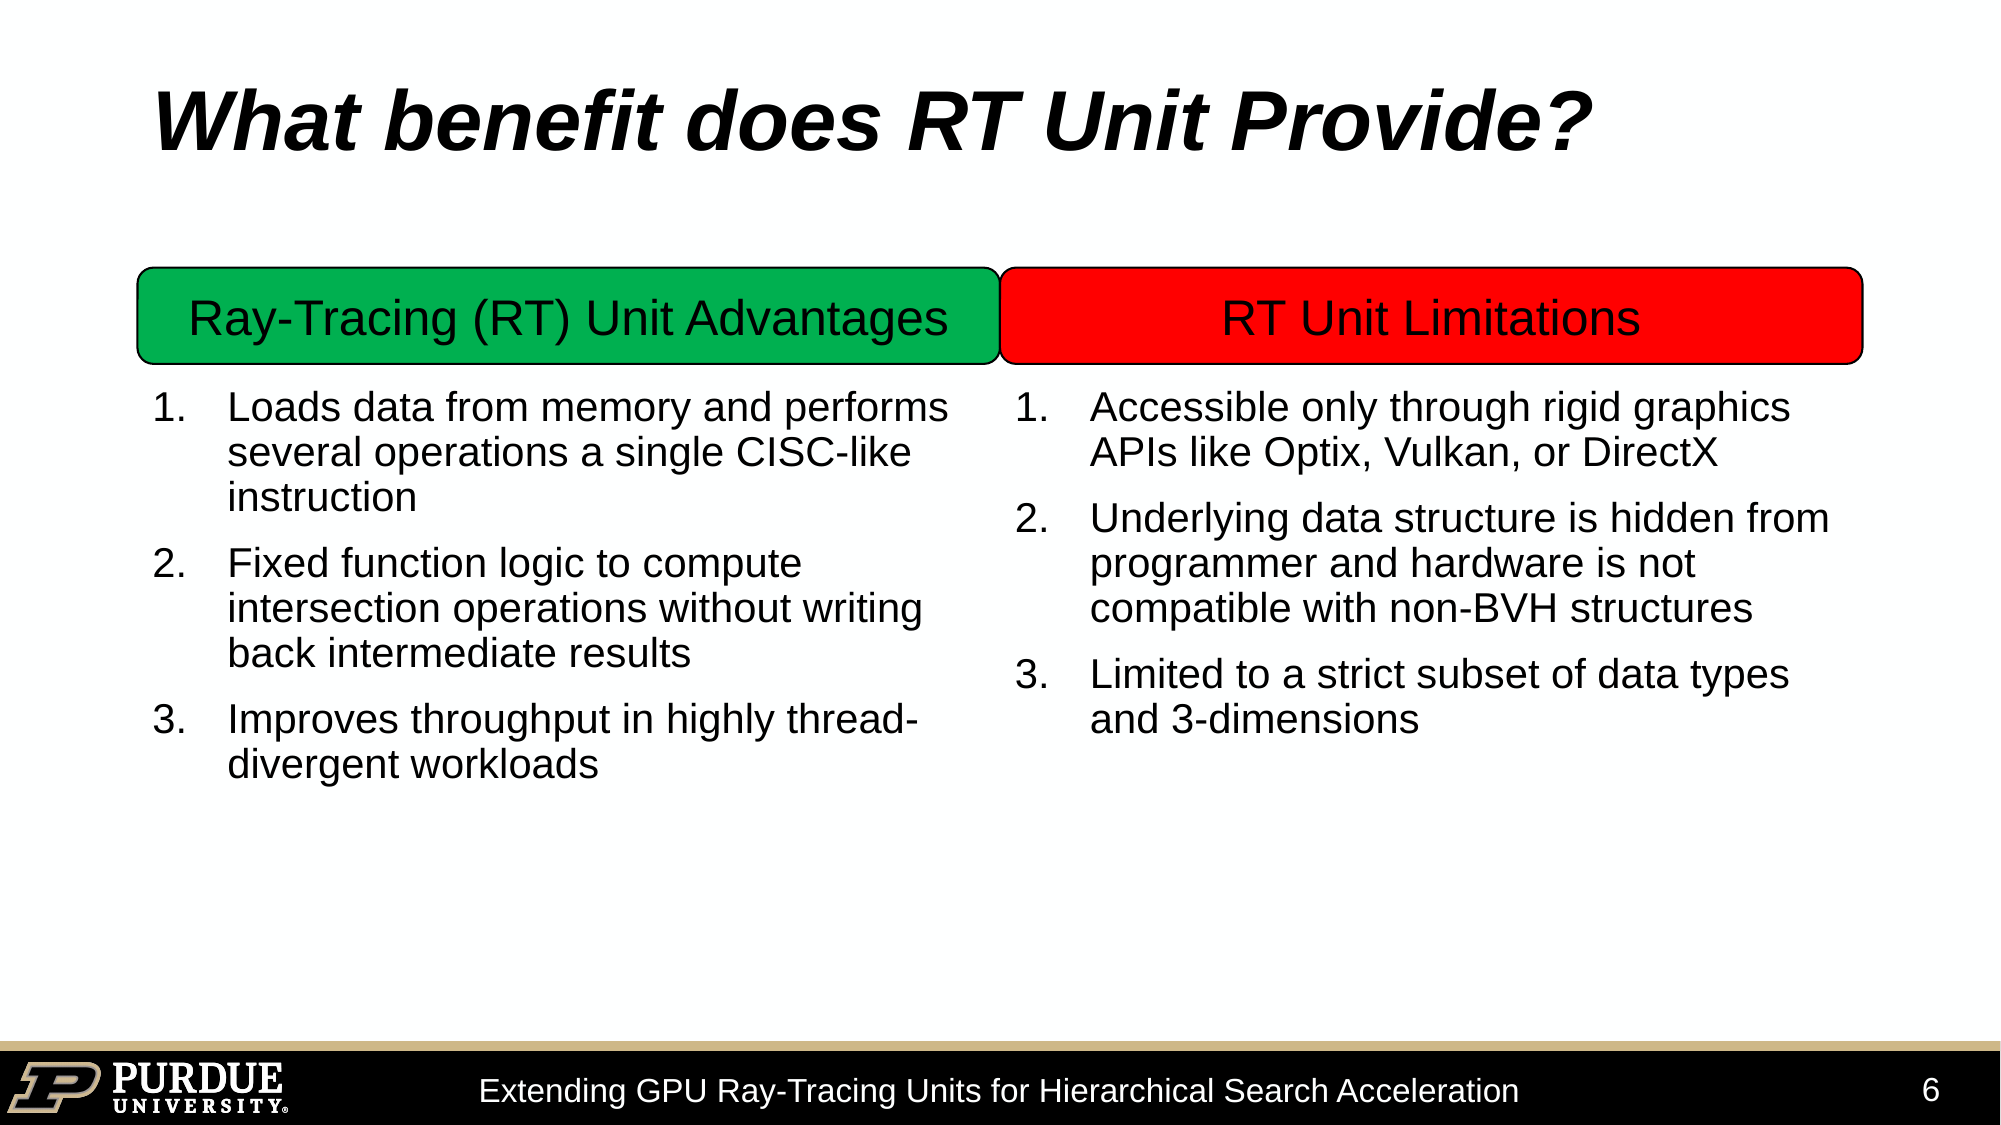

# What benefit does RT Unit Provide?
Ray-Tracing (RT) Unit Advantages
RT Unit Limitations
Loads data from memory and performs several operations a single CISC-like instruction
Fixed function logic to compute intersection operations without writing back intermediate results
Improves throughput in highly thread-divergent workloads

Accessible only through rigid graphics APIs like Optix, Vulkan, or DirectX
Underlying data structure is hidden from programmer and hardware is not compatible with non-BVH structures
Limited to a strict subset of data types and 3-dimensions

6